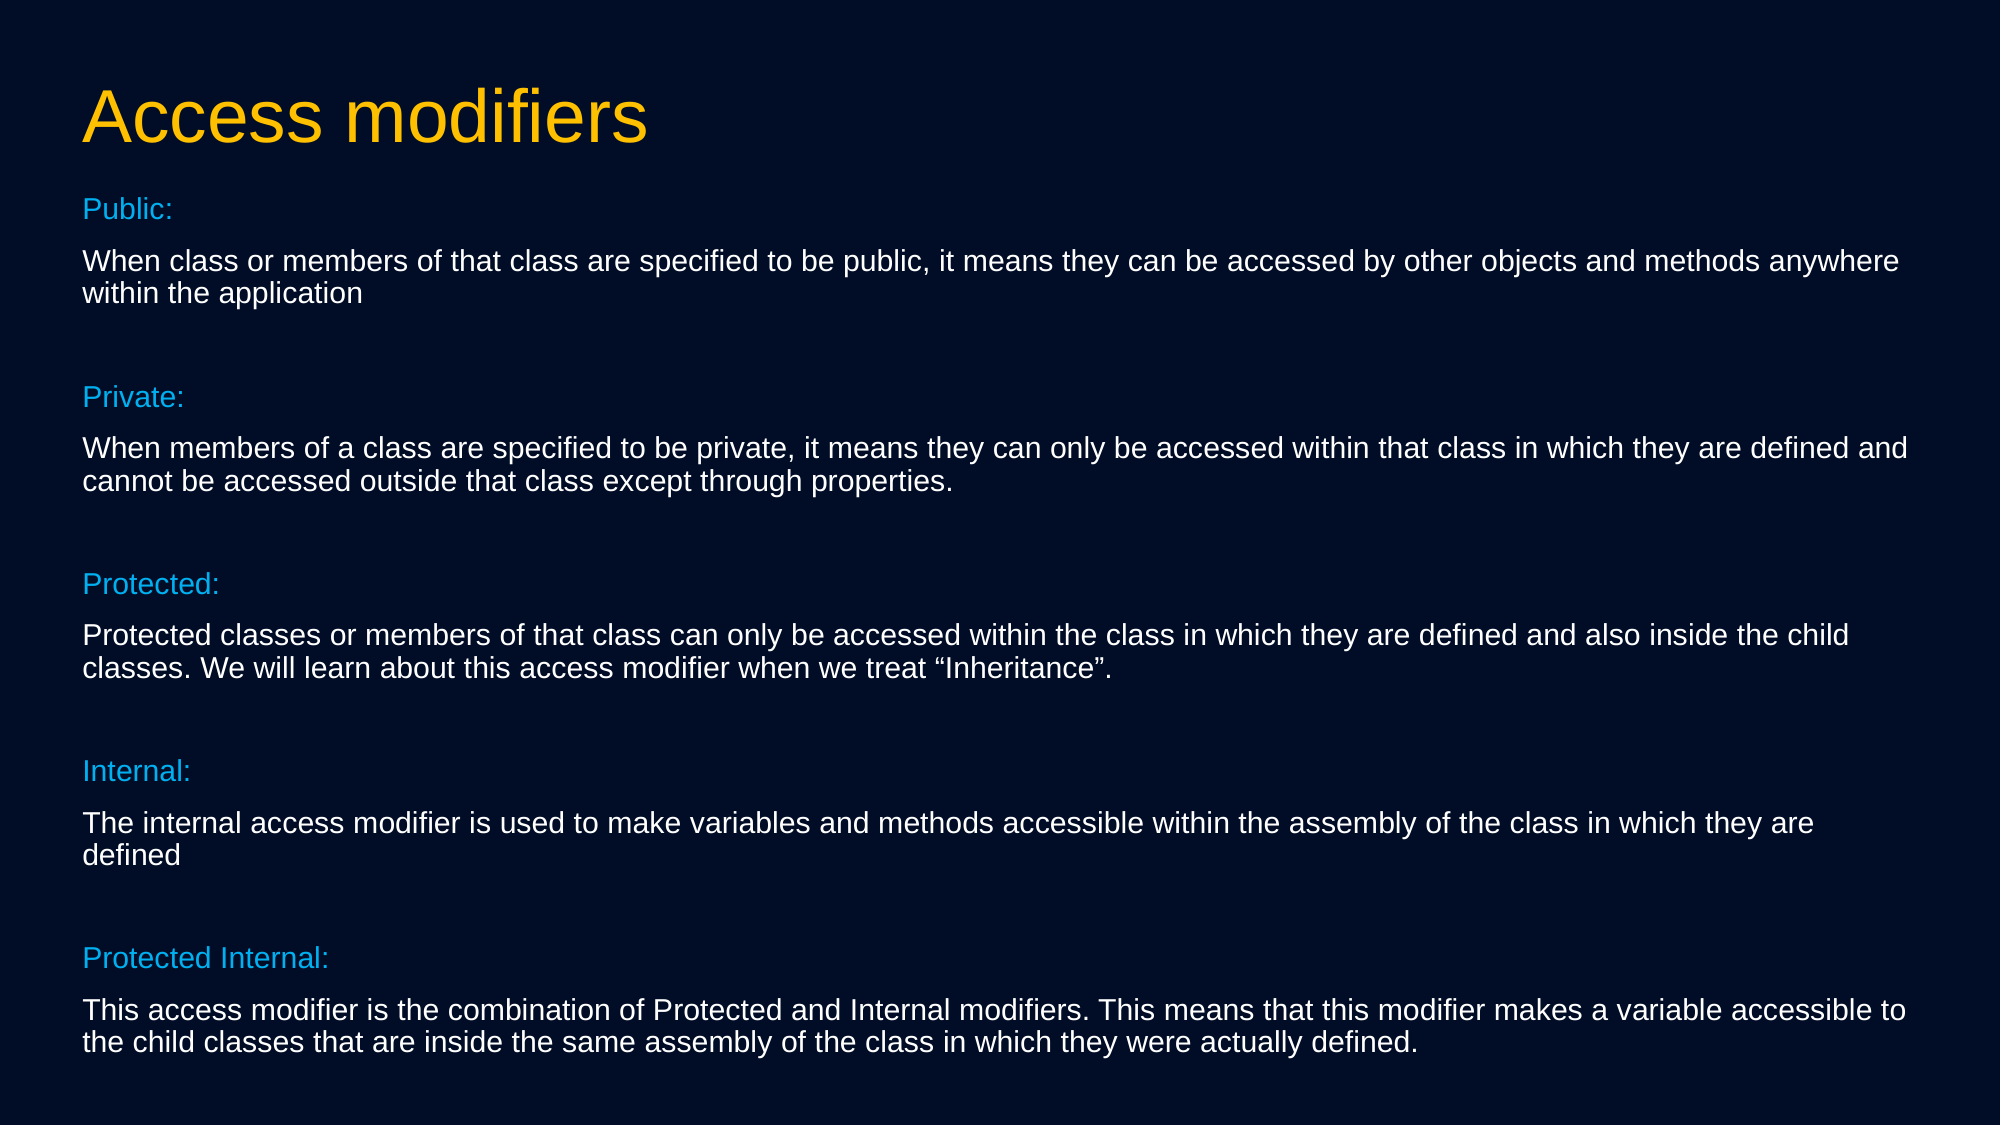

# Access modifiers
Public:
When class or members of that class are specified to be public, it means they can be accessed by other objects and methods anywhere within the application

Private:
When members of a class are specified to be private, it means they can only be accessed within that class in which they are defined and cannot be accessed outside that class except through properties.

Protected:
Protected classes or members of that class can only be accessed within the class in which they are defined and also inside the child classes. We will learn about this access modifier when we treat “Inheritance”.

Internal:
The internal access modifier is used to make variables and methods accessible within the assembly of the class in which they are defined

Protected Internal:
This access modifier is the combination of Protected and Internal modifiers. This means that this modifier makes a variable accessible to the child classes that are inside the same assembly of the class in which they were actually defined.